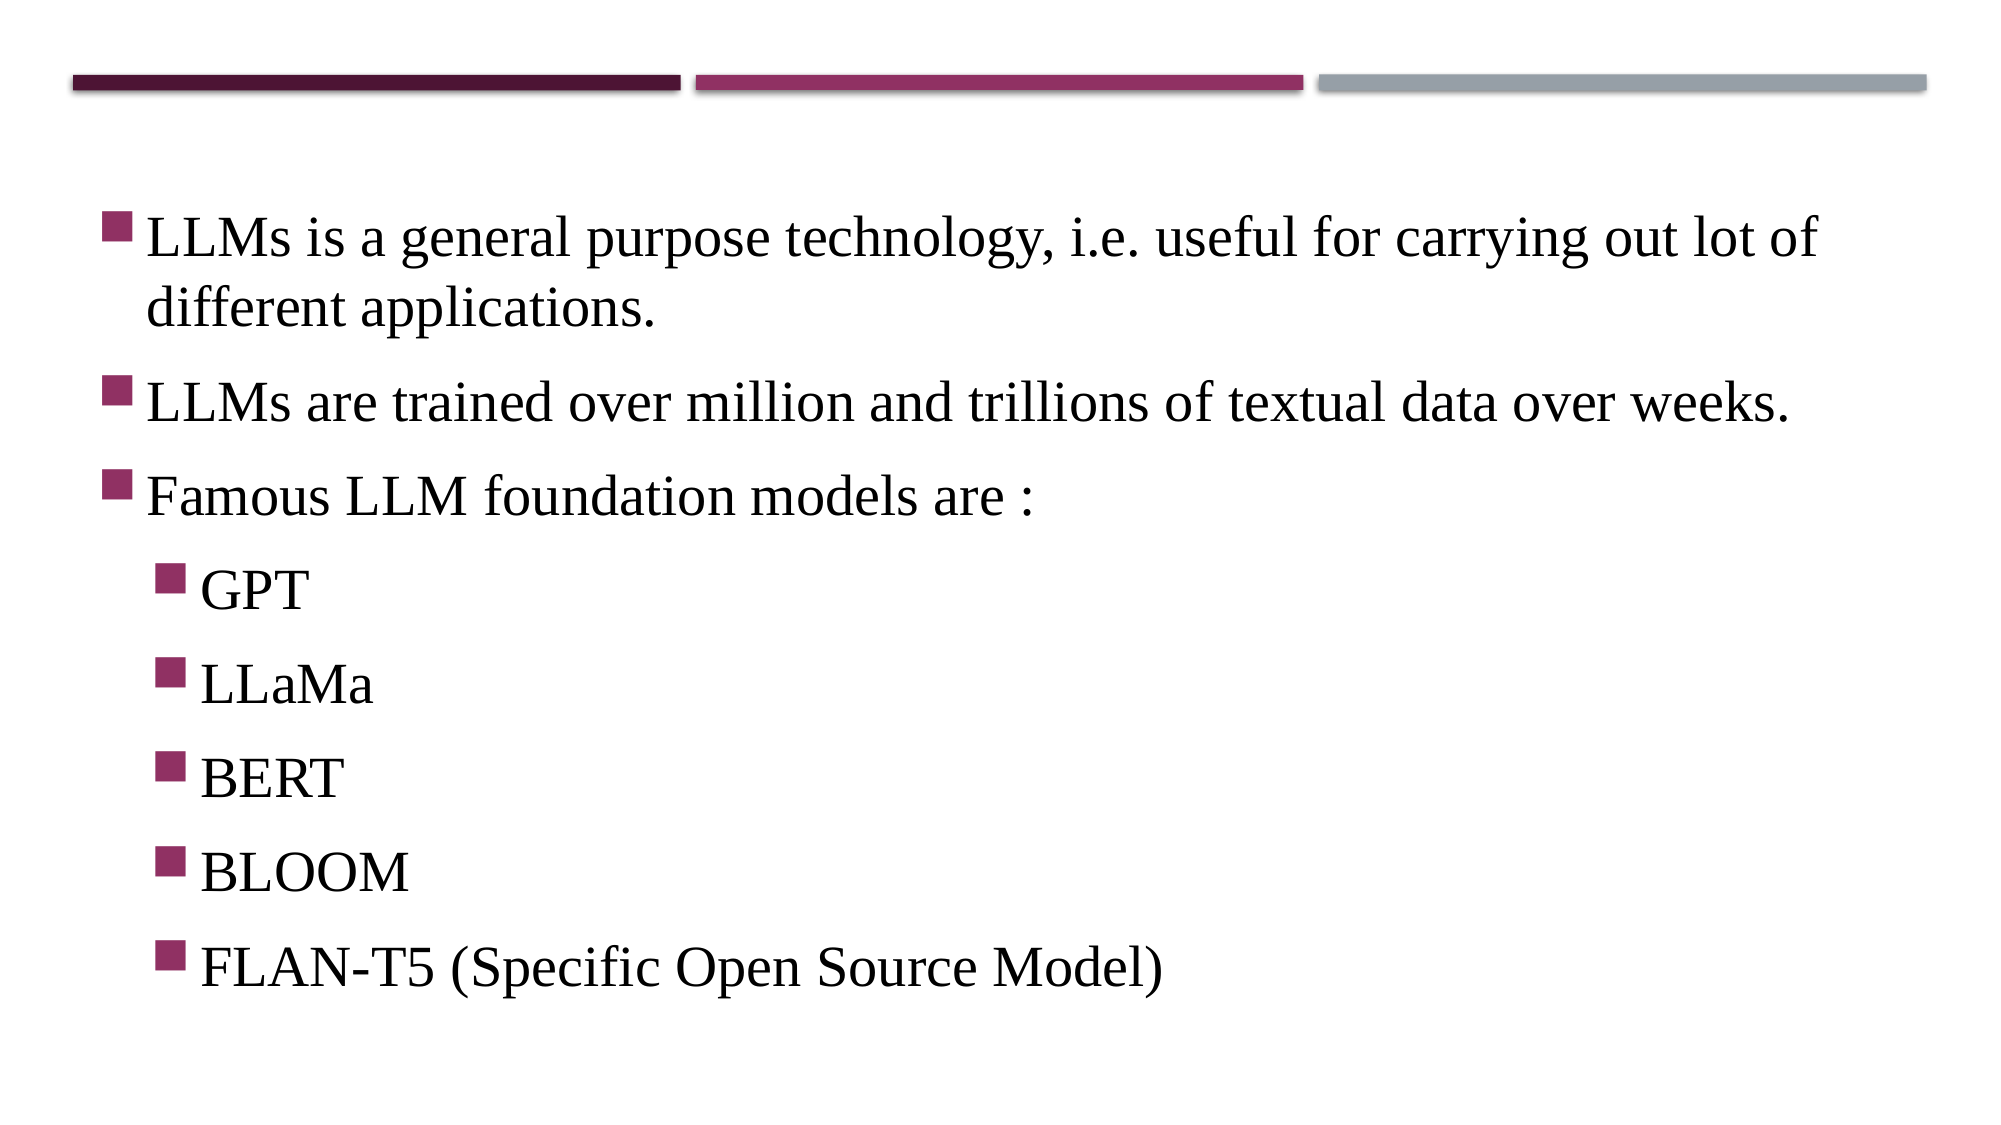

LLMs is a general purpose technology, i.e. useful for carrying out lot of different applications.
LLMs are trained over million and trillions of textual data over weeks.
Famous LLM foundation models are :
GPT
LLaMa
BERT
BLOOM
FLAN-T5 (Specific Open Source Model)